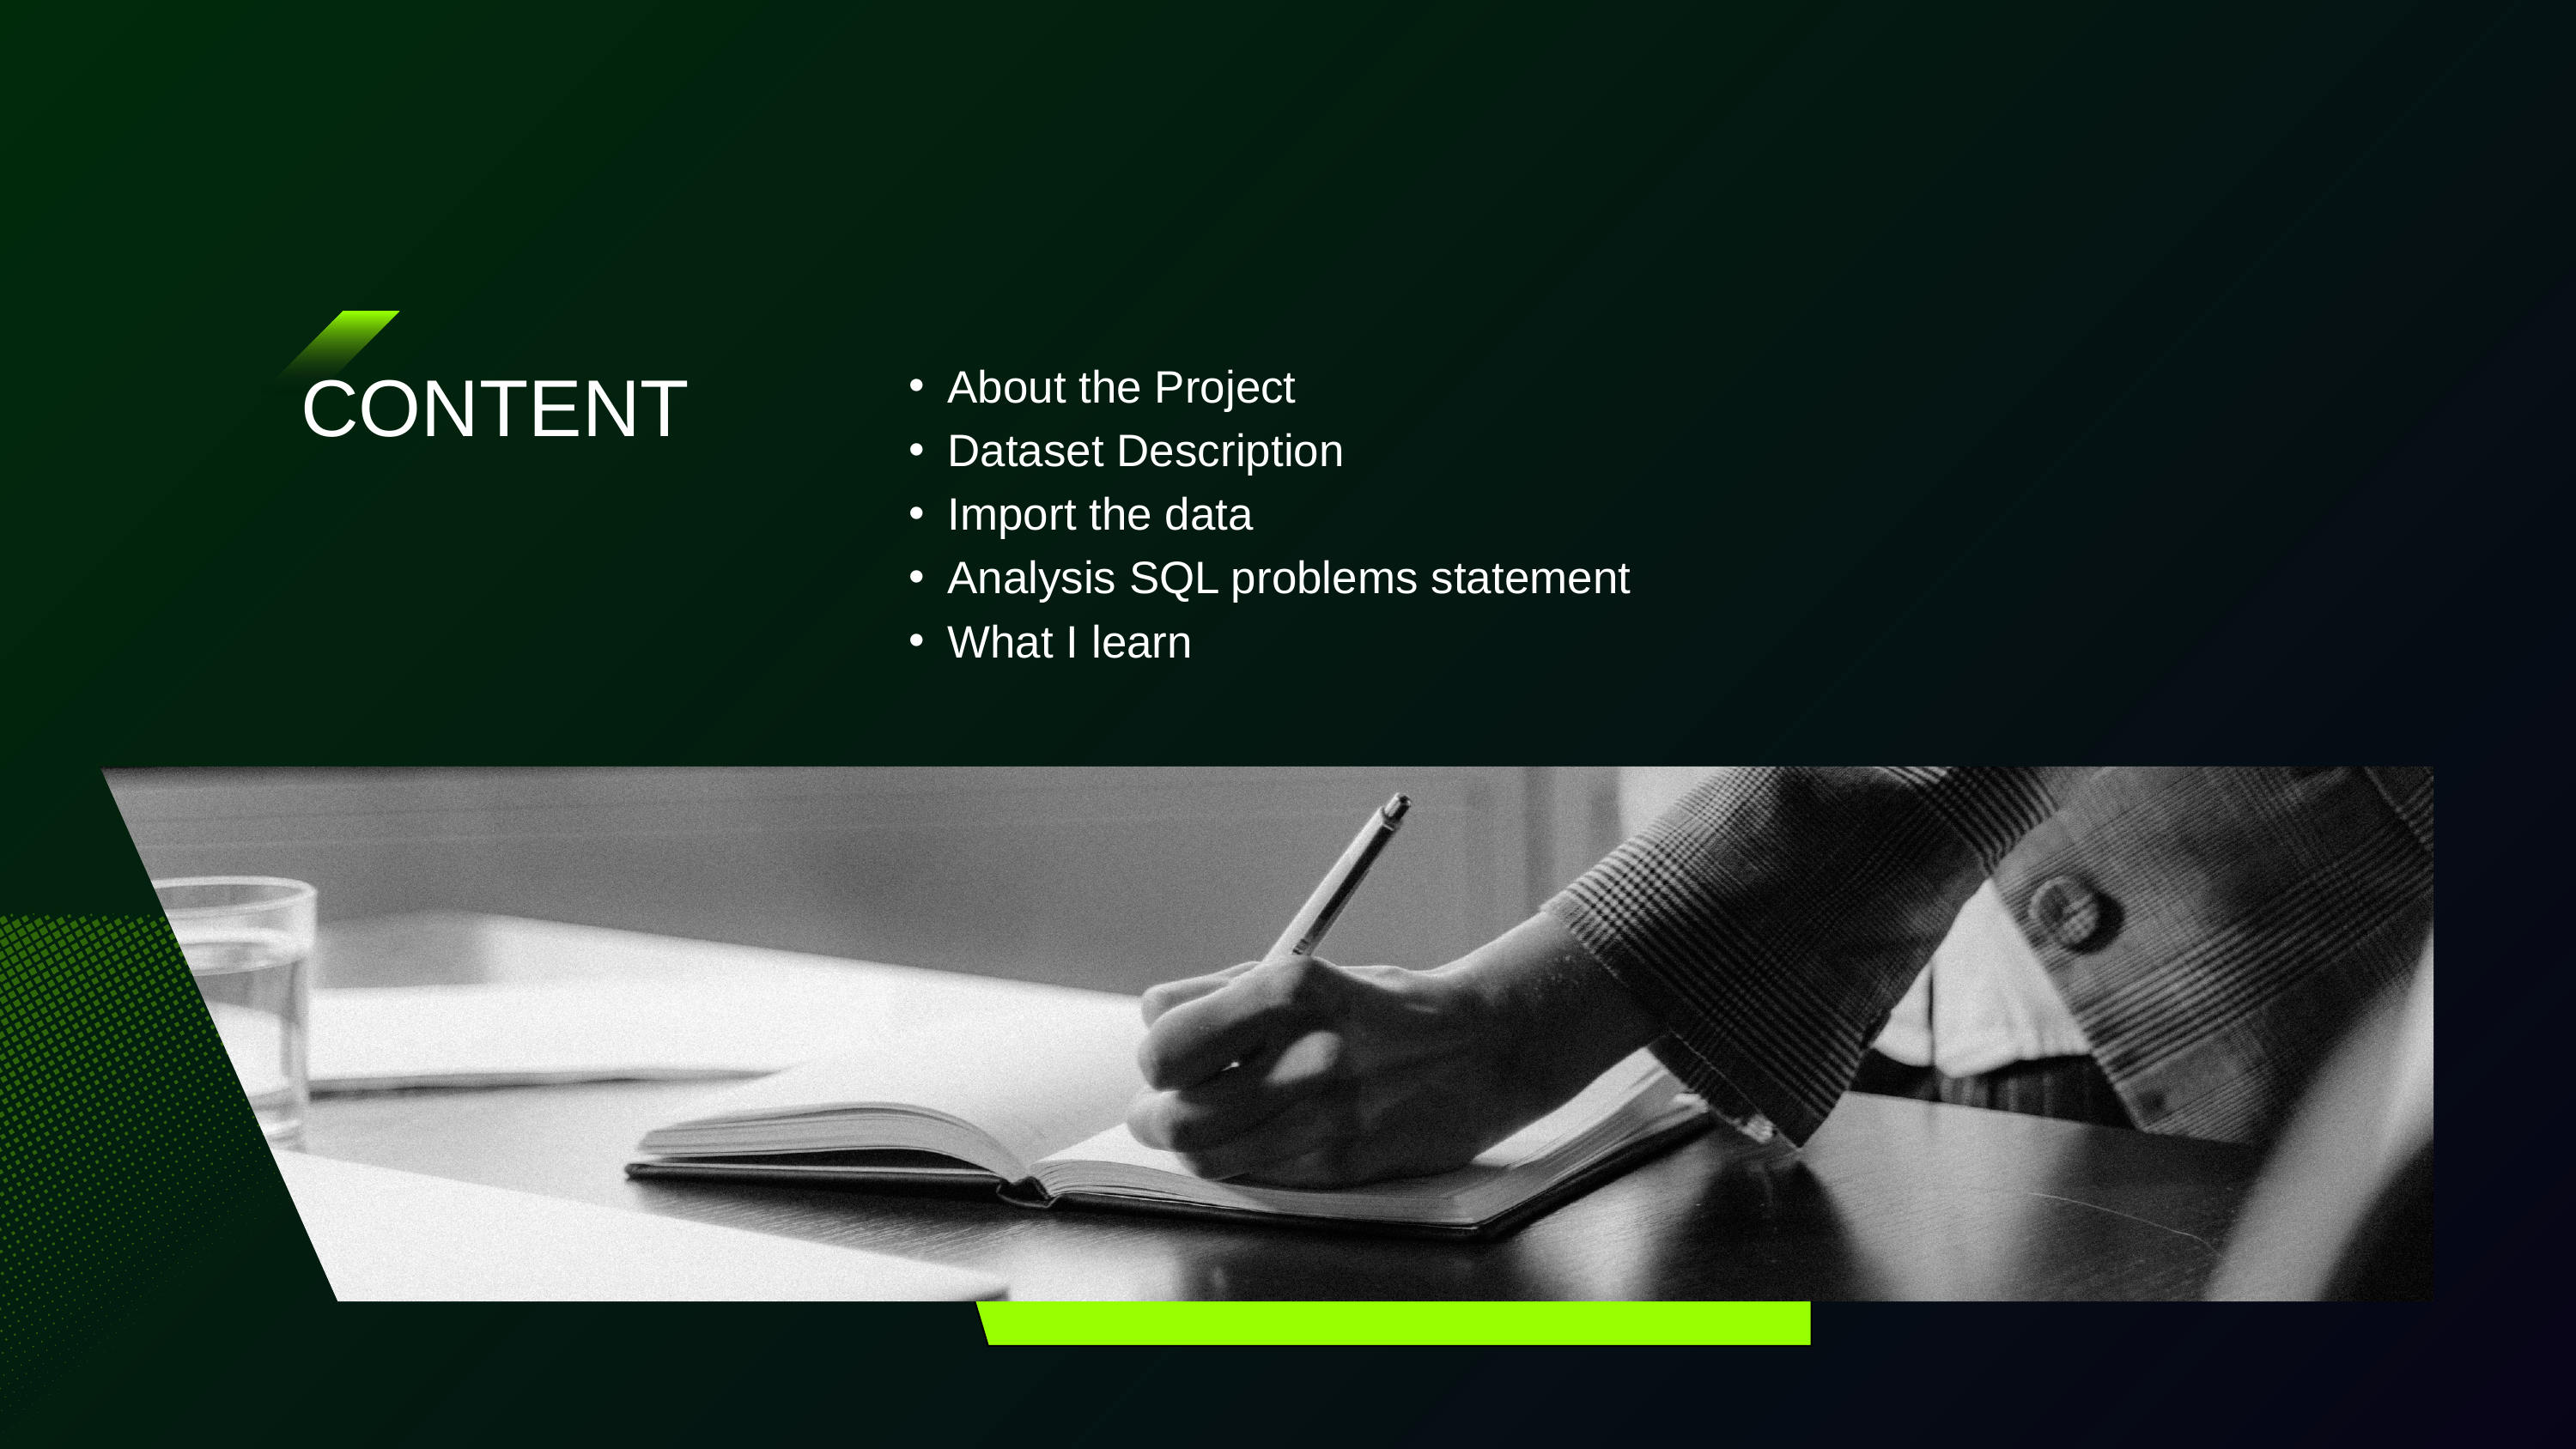

CONTENT
About the Project
Dataset Description
Import the data
Analysis SQL problems statement
What I learn